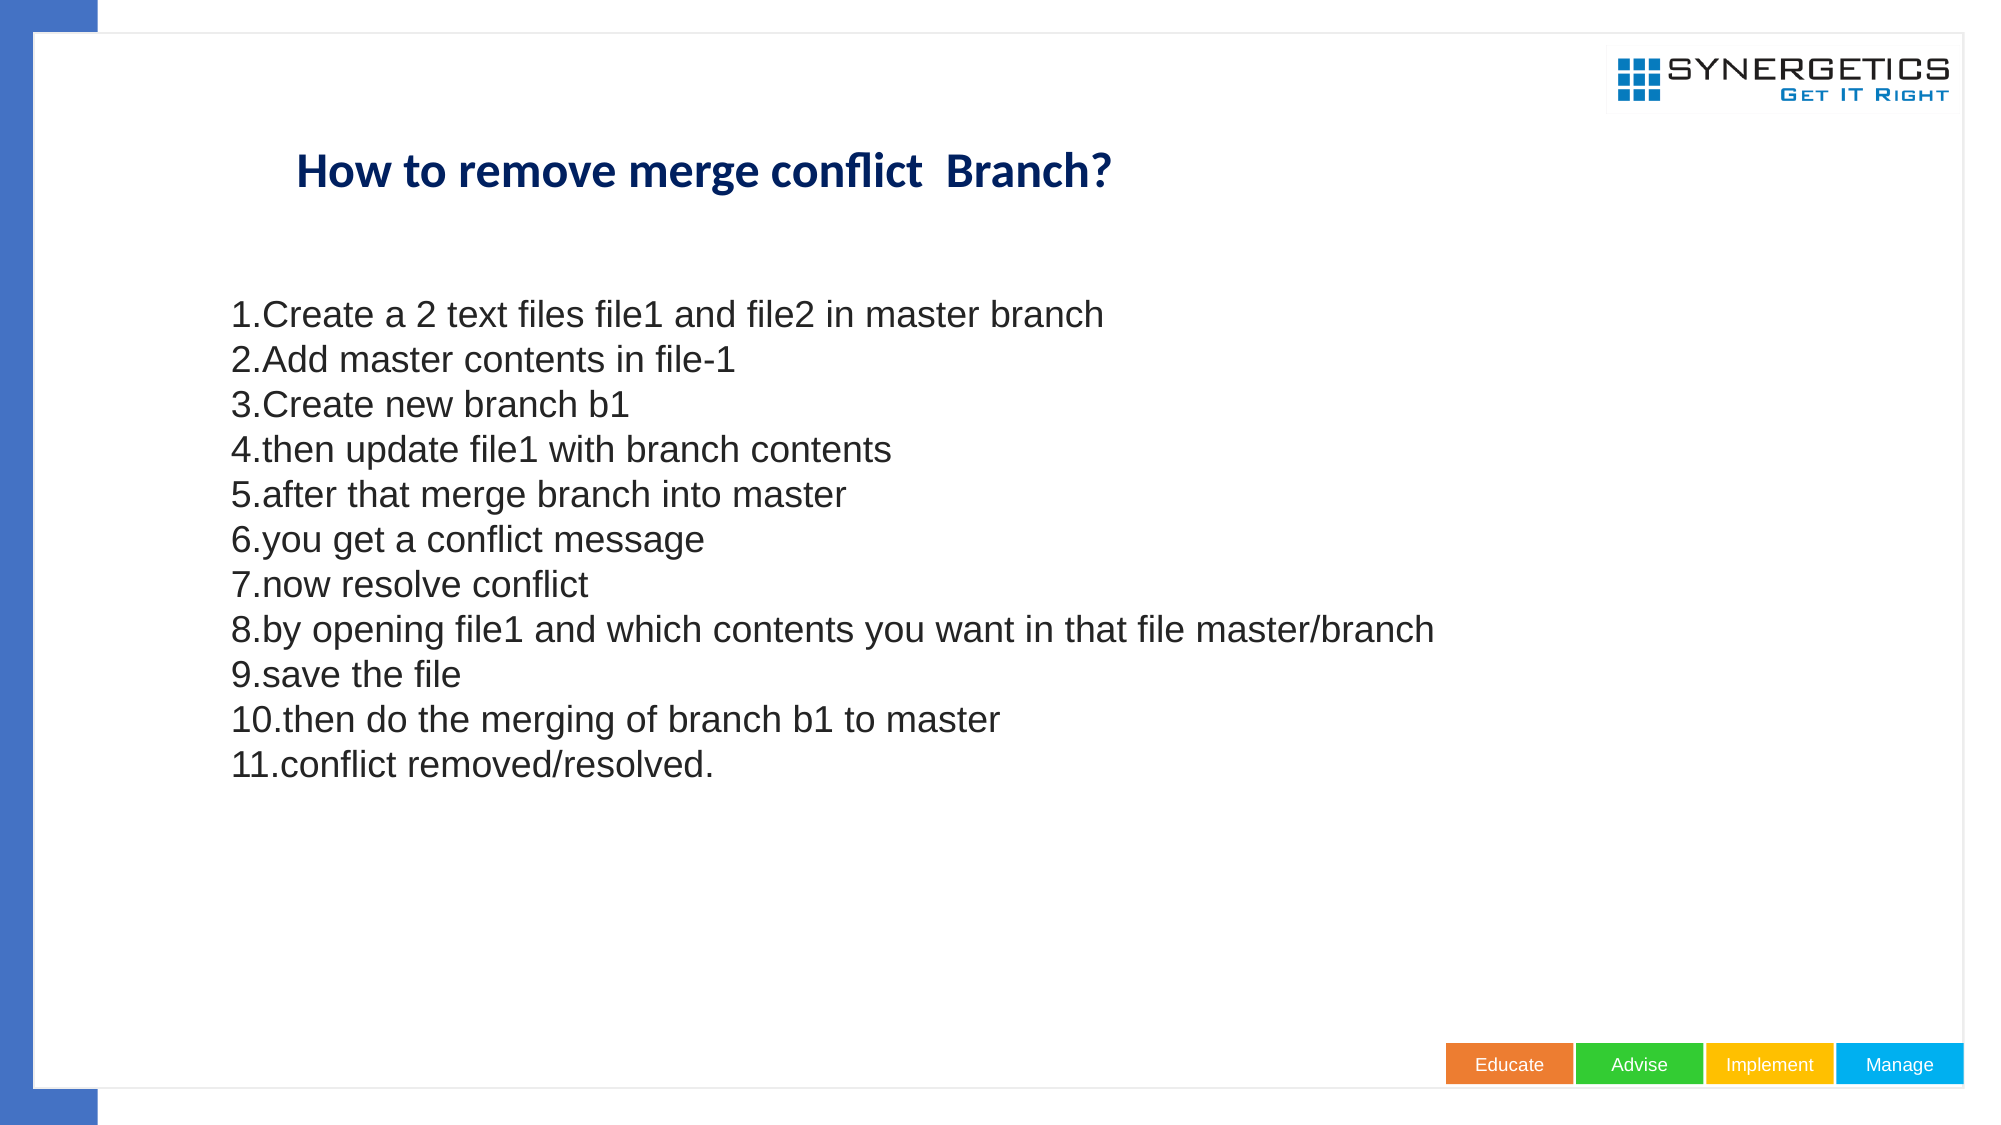

How to remove merge conflict  Branch?

Create a 2 text files file1 and file2 in master branch
Add master contents in file-1
Create new branch b1
then update file1 with branch contents
after that merge branch into master
you get a conflict message
now resolve conflict
by opening file1 and which contents you want in that file master/branch
save the file
then do the merging of branch b1 to master
conflict removed/resolved.